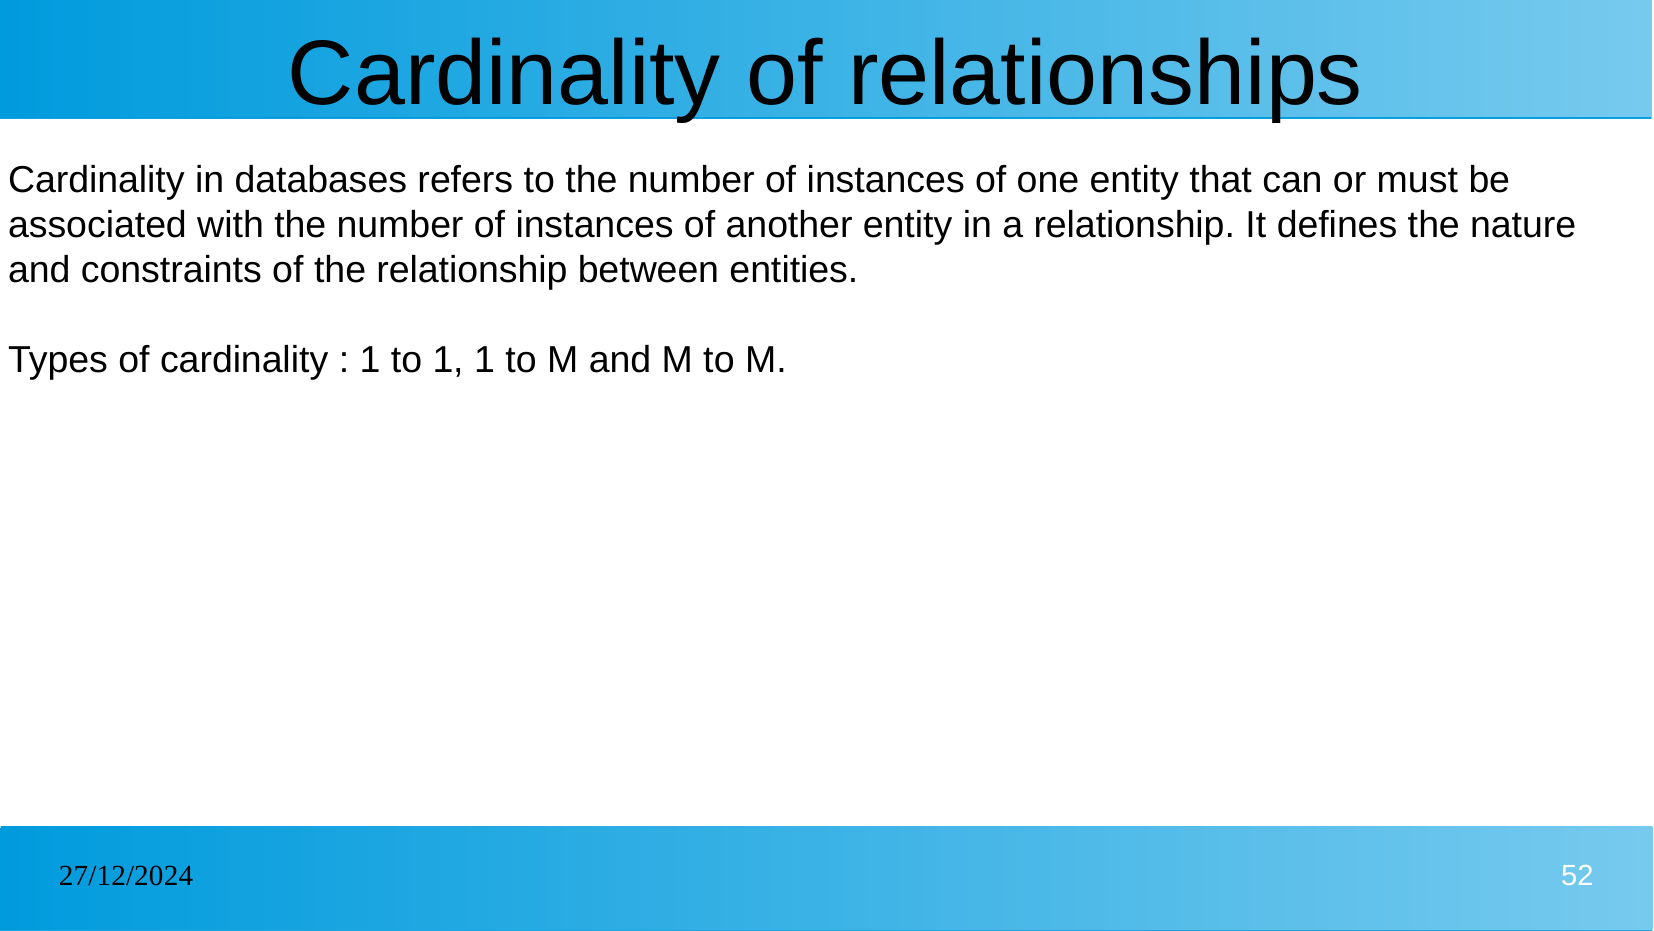

# Cardinality of relationships
Cardinality in databases refers to the number of instances of one entity that can or must be associated with the number of instances of another entity in a relationship. It defines the nature and constraints of the relationship between entities.

Types of cardinality : 1 to 1, 1 to M and M to M.
27/12/2024
52